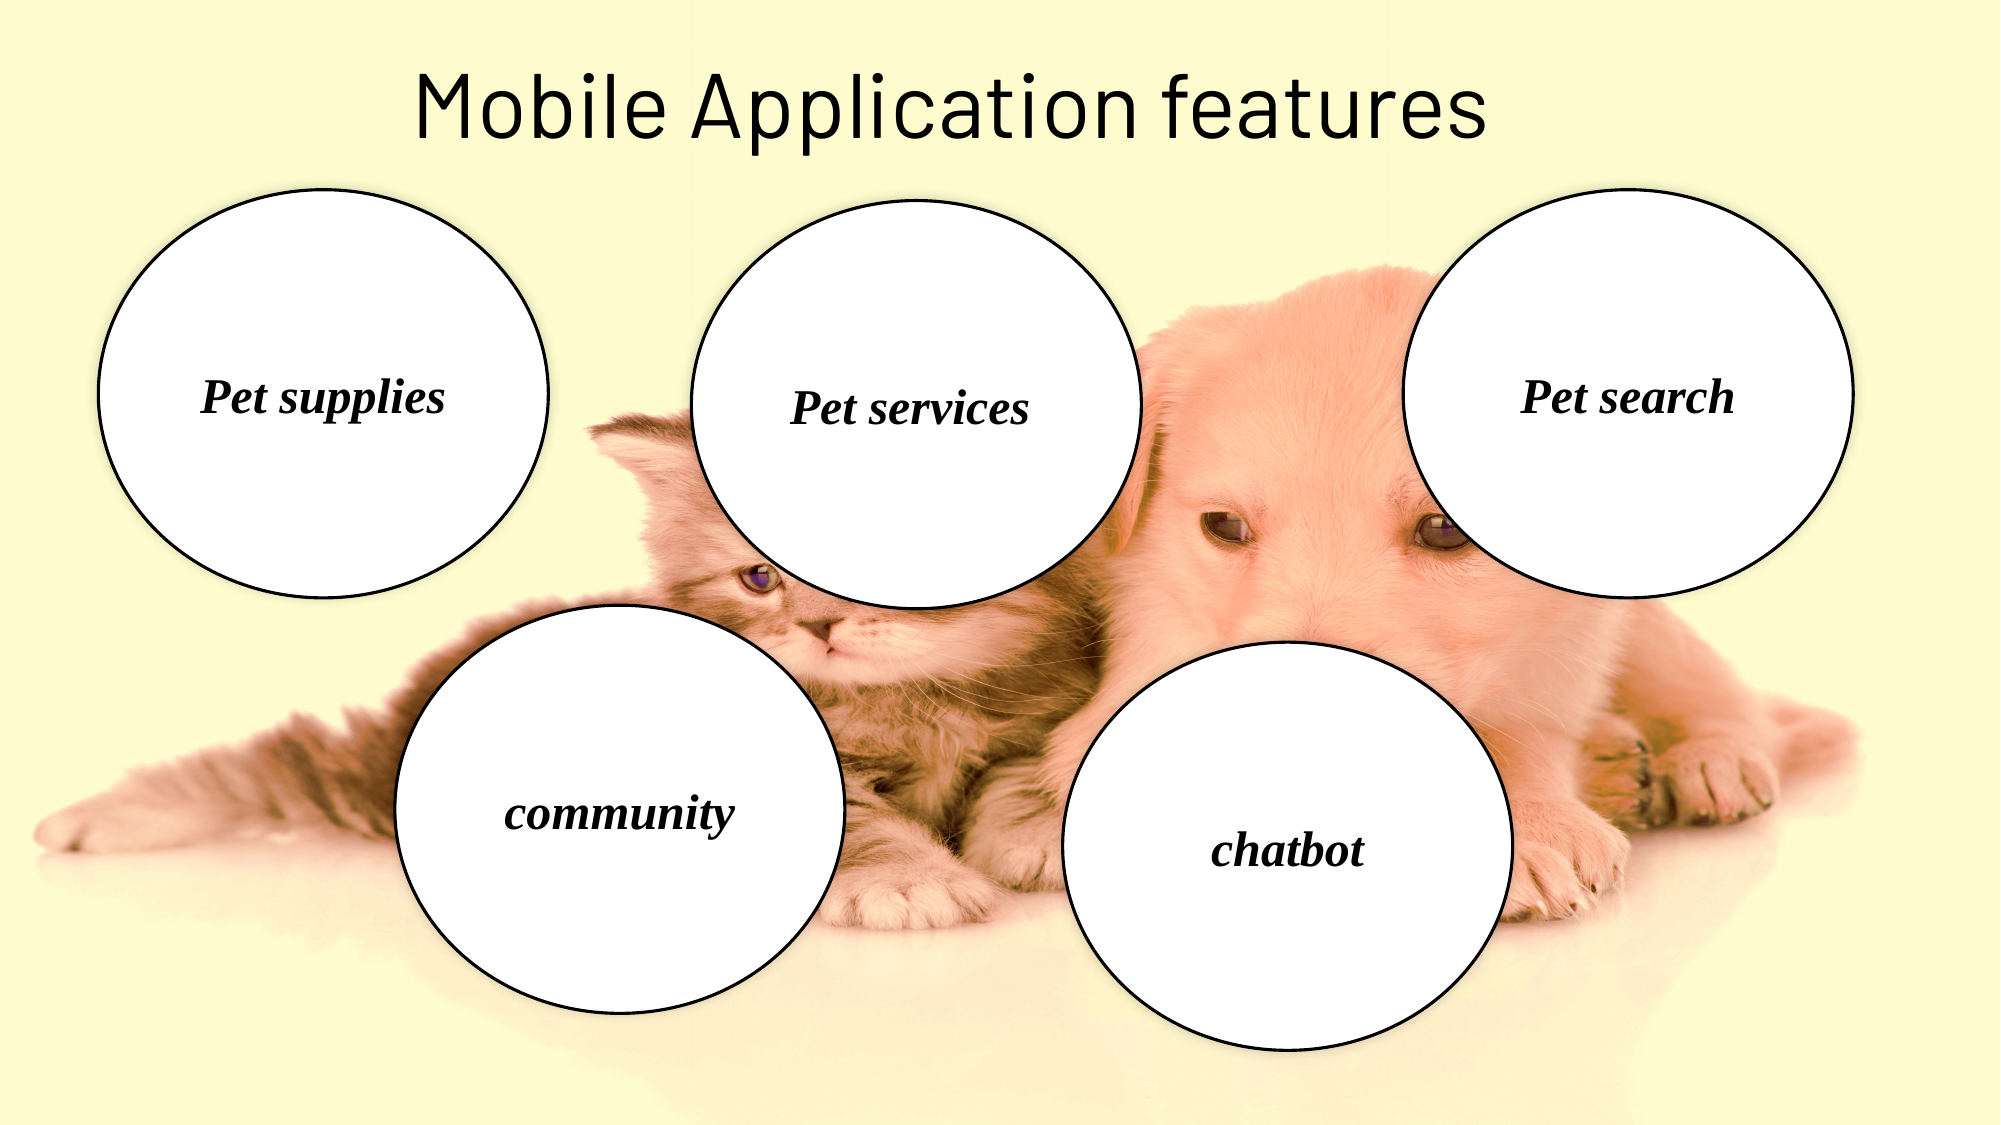

# Mobile Application features
Pet supplies
Pet search
Pet services
community
chatbot